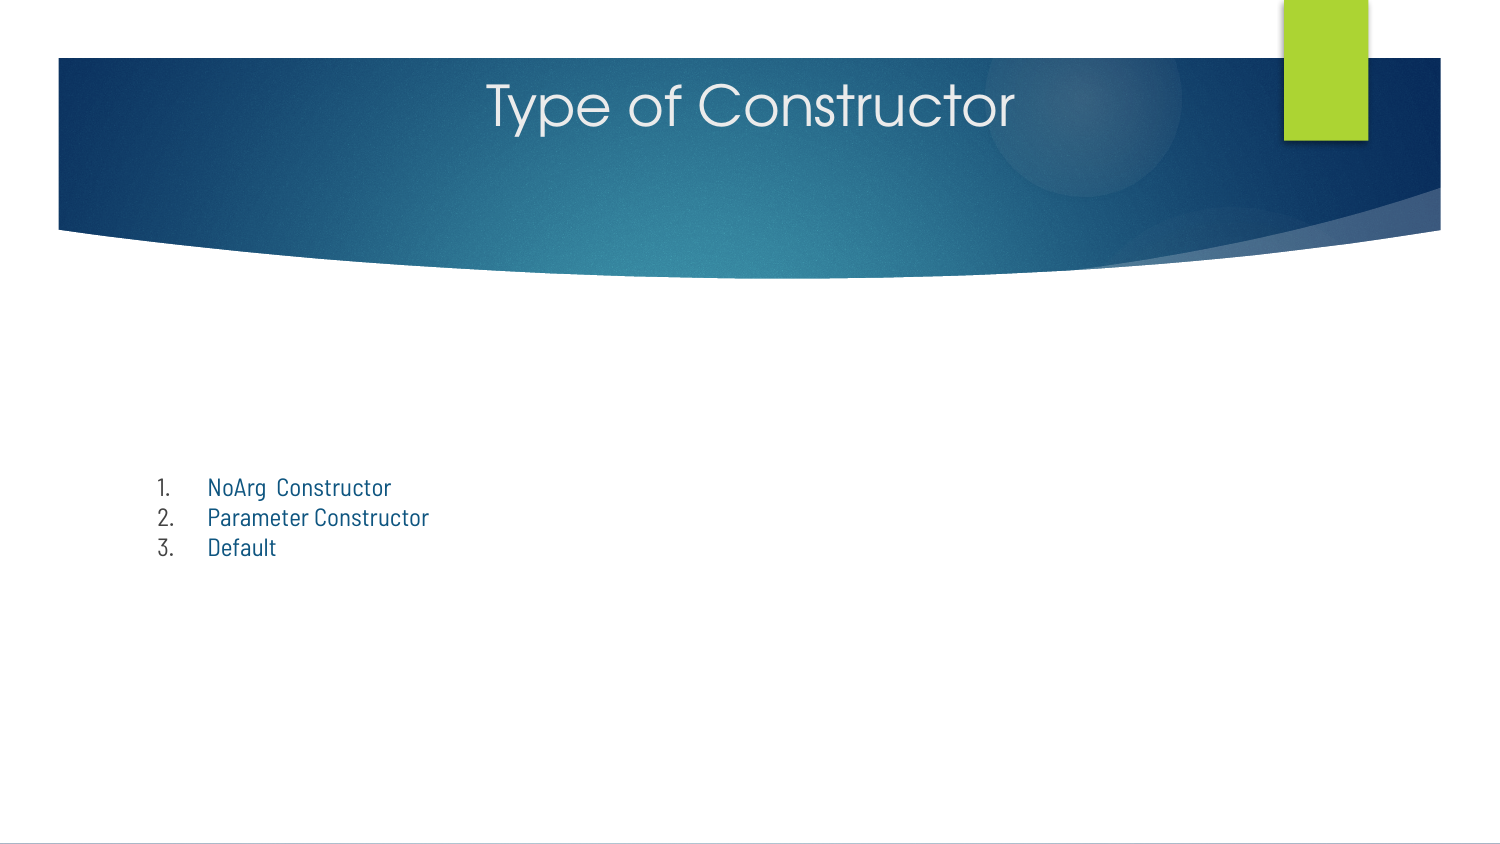

# Type of Constructor
NoArg  Constructor
Parameter Constructor
Default